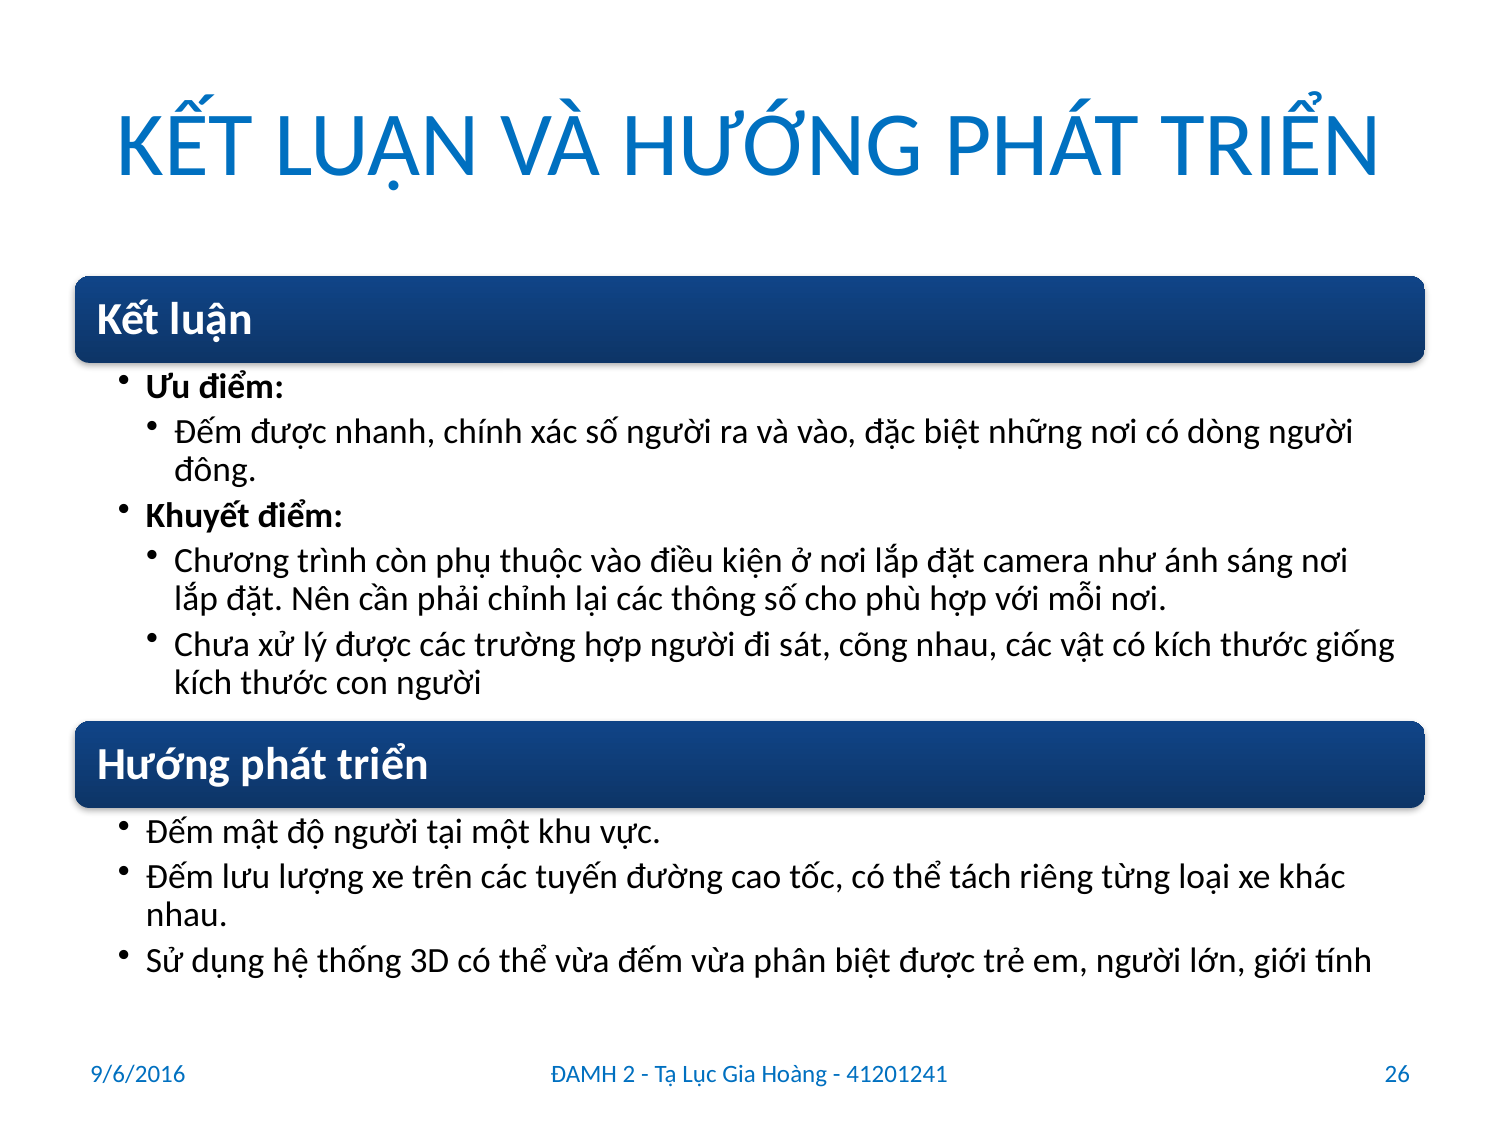

# KẾT LUẬN VÀ HƯỚNG PHÁT TRIỂN
Kết luận
Ưu điểm:
Đếm được nhanh, chính xác số người ra và vào, đặc biệt những nơi có dòng người đông.
Khuyết điểm:
Chương trình còn phụ thuộc vào điều kiện ở nơi lắp đặt camera như ánh sáng nơi lắp đặt. Nên cần phải chỉnh lại các thông số cho phù hợp với mỗi nơi.
Chưa xử lý được các trường hợp người đi sát, cõng nhau, các vật có kích thước giống kích thước con người
Hướng phát triển
Đếm mật độ người tại một khu vực.
Đếm lưu lượng xe trên các tuyến đường cao tốc, có thể tách riêng từng loại xe khác nhau.
Sử dụng hệ thống 3D có thể vừa đếm vừa phân biệt được trẻ em, người lớn, giới tính
9/6/2016
ĐAMH 2 - Tạ Lục Gia Hoàng - 41201241
26